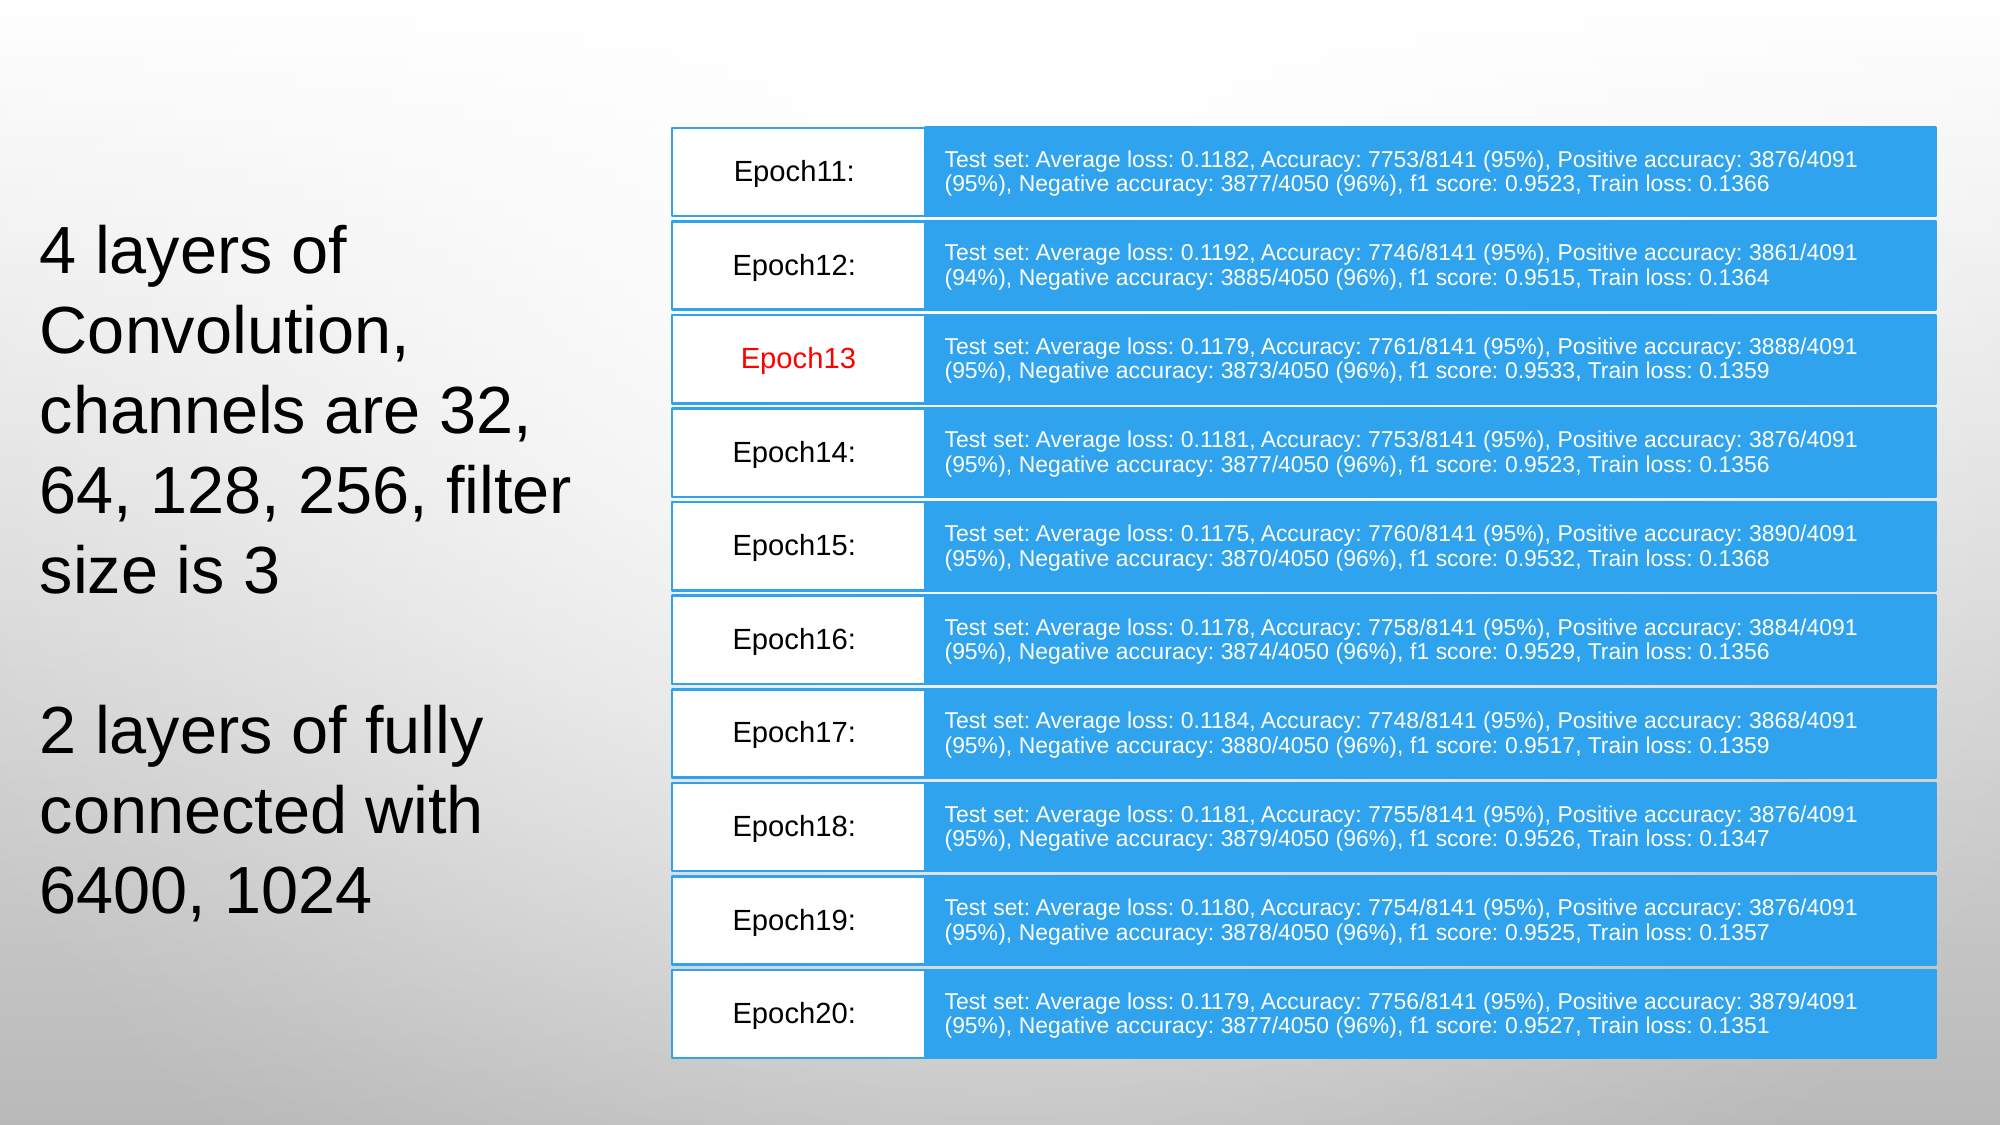

Test set: Average loss: 0.1182, Accuracy: 7753/8141 (95%), Positive accuracy: 3876/4091 (95%), Negative accuracy: 3877/4050 (96%), f1 score: 0.9523, Train loss: 0.1366
Epoch11:
Test set: Average loss: 0.1192, Accuracy: 7746/8141 (95%), Positive accuracy: 3861/4091 (94%), Negative accuracy: 3885/4050 (96%), f1 score: 0.9515, Train loss: 0.1364
Epoch12:
Test set: Average loss: 0.1179, Accuracy: 7761/8141 (95%), Positive accuracy: 3888/4091 (95%), Negative accuracy: 3873/4050 (96%), f1 score: 0.9533, Train loss: 0.1359
Epoch13
Test set: Average loss: 0.1181, Accuracy: 7753/8141 (95%), Positive accuracy: 3876/4091 (95%), Negative accuracy: 3877/4050 (96%), f1 score: 0.9523, Train loss: 0.1356
Epoch14:
Test set: Average loss: 0.1175, Accuracy: 7760/8141 (95%), Positive accuracy: 3890/4091 (95%), Negative accuracy: 3870/4050 (96%), f1 score: 0.9532, Train loss: 0.1368
Epoch15:
Test set: Average loss: 0.1178, Accuracy: 7758/8141 (95%), Positive accuracy: 3884/4091 (95%), Negative accuracy: 3874/4050 (96%), f1 score: 0.9529, Train loss: 0.1356
Epoch16:
Test set: Average loss: 0.1184, Accuracy: 7748/8141 (95%), Positive accuracy: 3868/4091 (95%), Negative accuracy: 3880/4050 (96%), f1 score: 0.9517, Train loss: 0.1359
Epoch17:
Test set: Average loss: 0.1181, Accuracy: 7755/8141 (95%), Positive accuracy: 3876/4091 (95%), Negative accuracy: 3879/4050 (96%), f1 score: 0.9526, Train loss: 0.1347
Epoch18:
Test set: Average loss: 0.1180, Accuracy: 7754/8141 (95%), Positive accuracy: 3876/4091 (95%), Negative accuracy: 3878/4050 (96%), f1 score: 0.9525, Train loss: 0.1357
Epoch19:
Test set: Average loss: 0.1179, Accuracy: 7756/8141 (95%), Positive accuracy: 3879/4091 (95%), Negative accuracy: 3877/4050 (96%), f1 score: 0.9527, Train loss: 0.1351
Epoch20:
#
4 layers of Convolution,
channels are 32, 64, 128, 256, filter size is 3

2 layers of fully connected with 6400, 1024